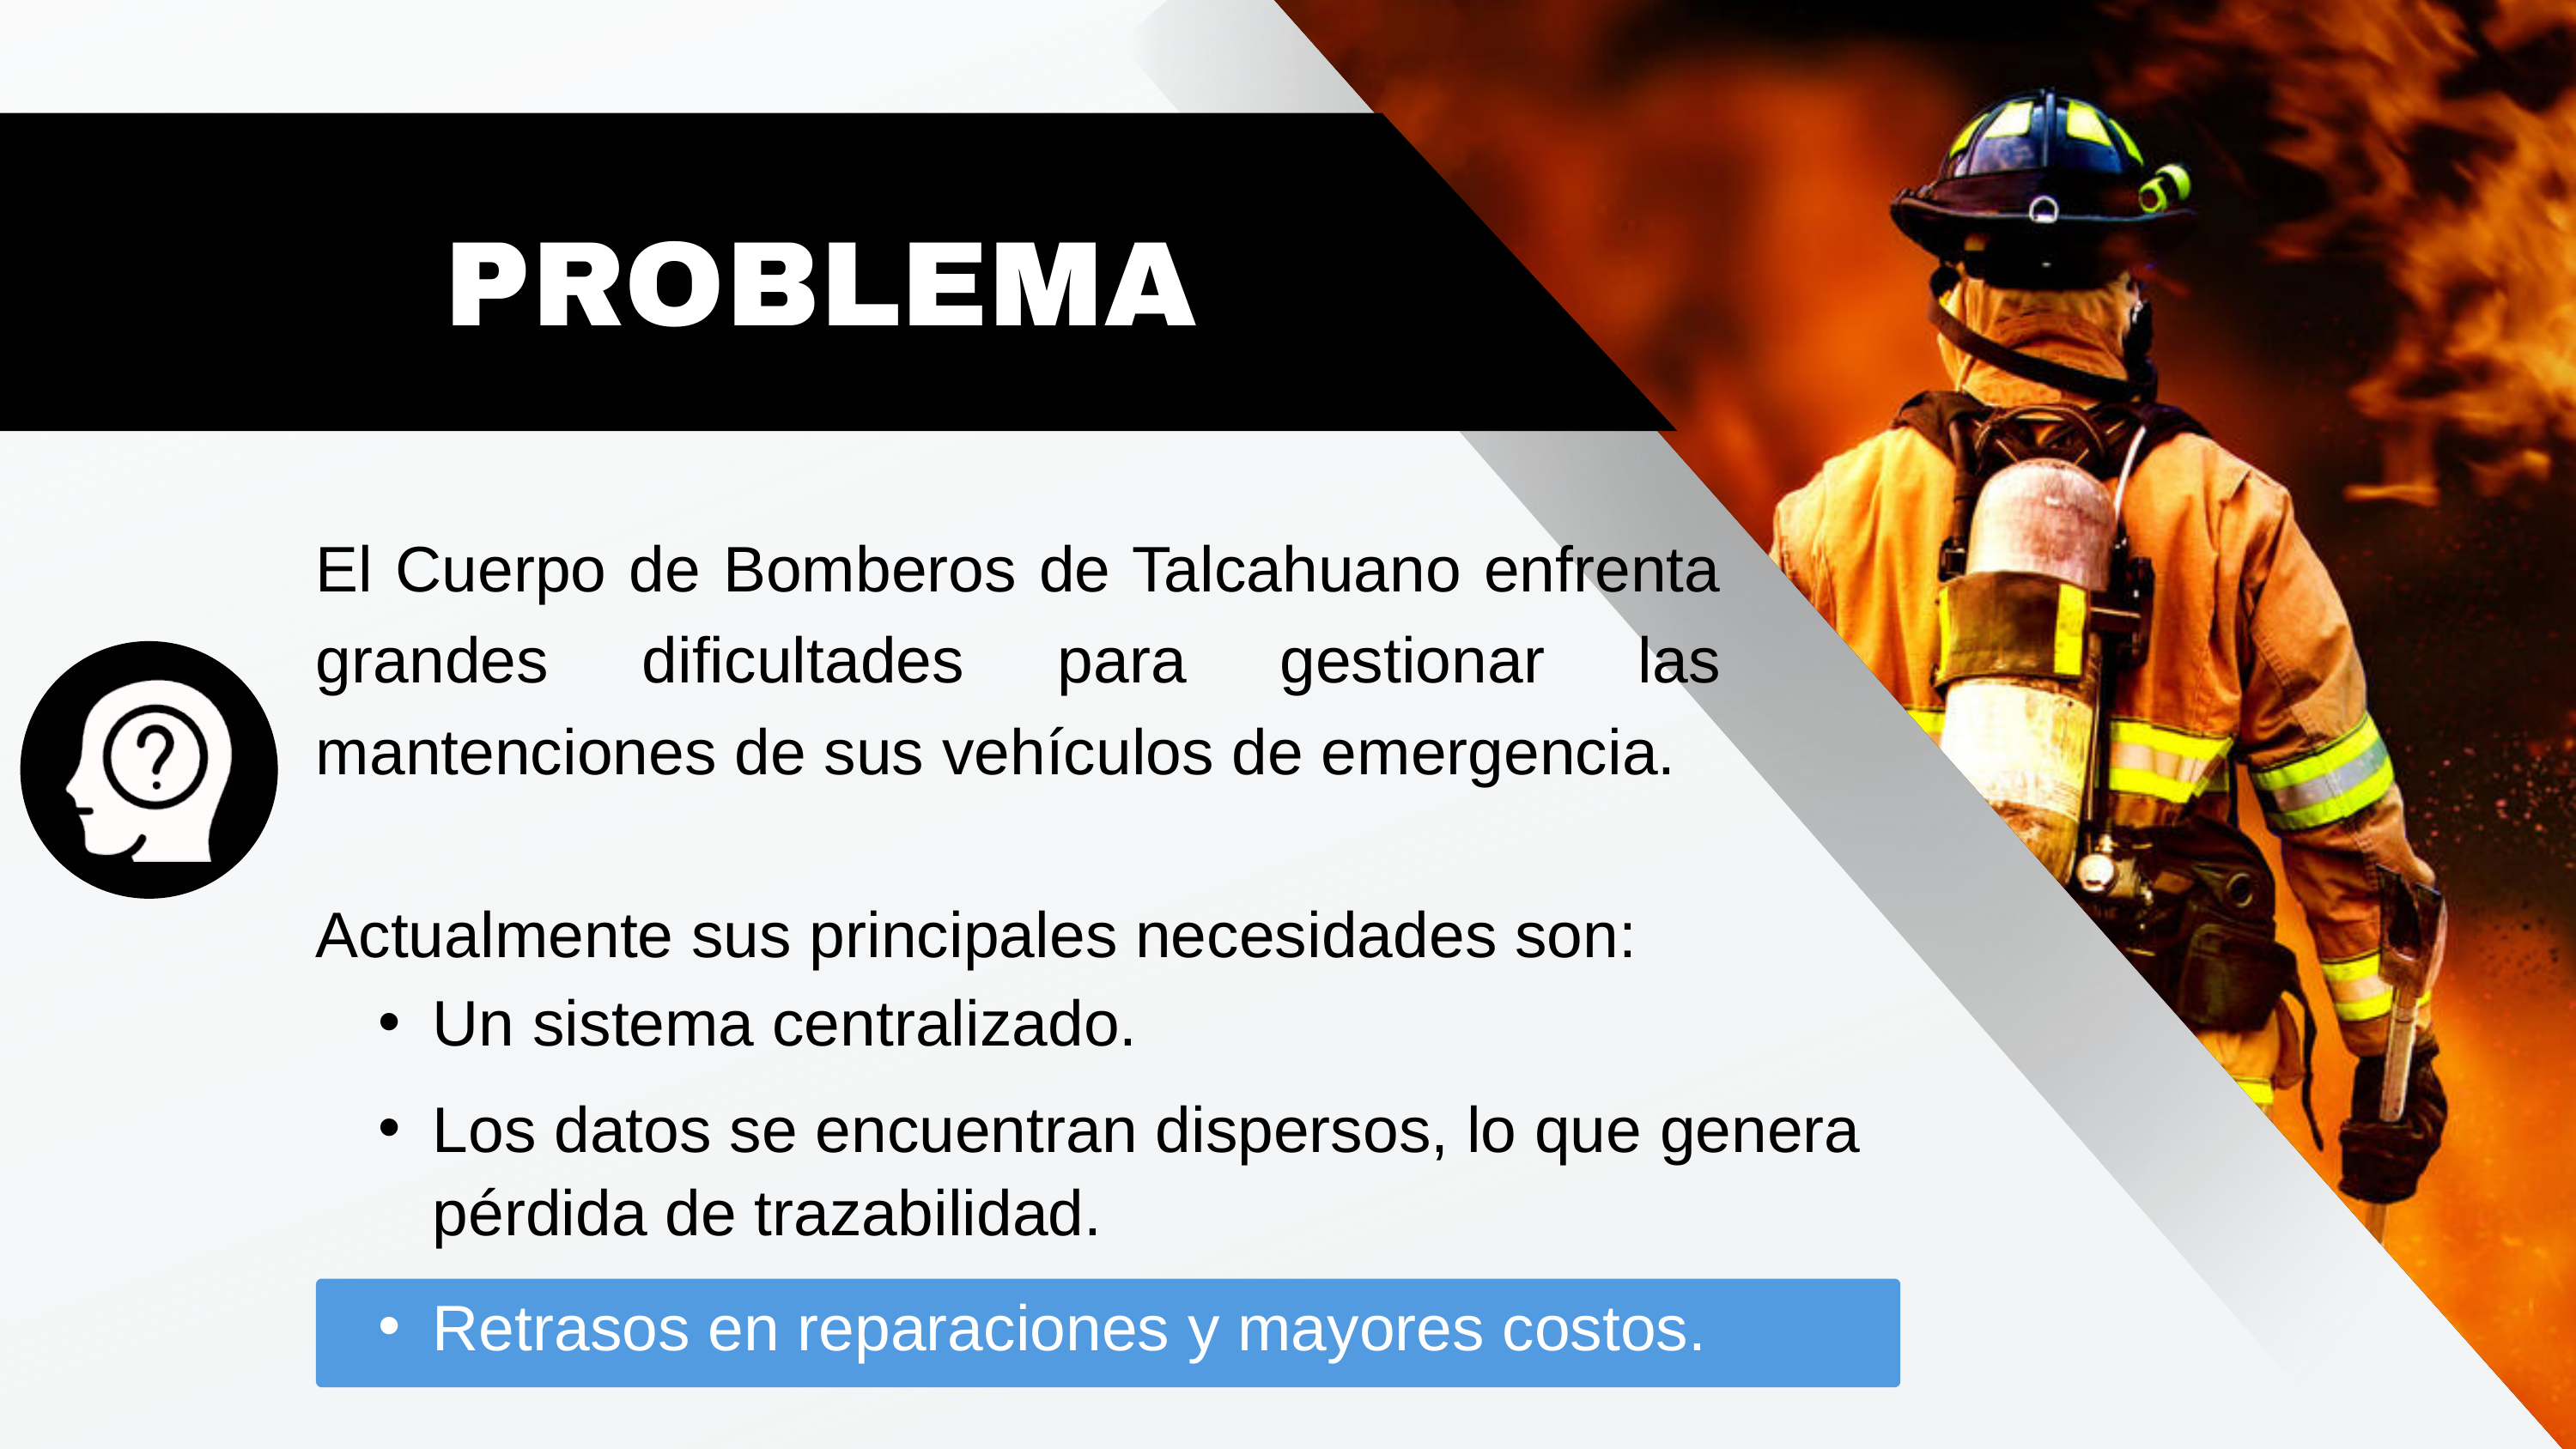

PROBLEMA
El Cuerpo de Bomberos de Talcahuano enfrenta grandes dificultades para gestionar las mantenciones de sus vehículos de emergencia.

Actualmente sus principales necesidades son:

Un sistema centralizado.

Los datos se encuentran dispersos, lo que genera pérdida de trazabilidad.

Retrasos en reparaciones y mayores costos.